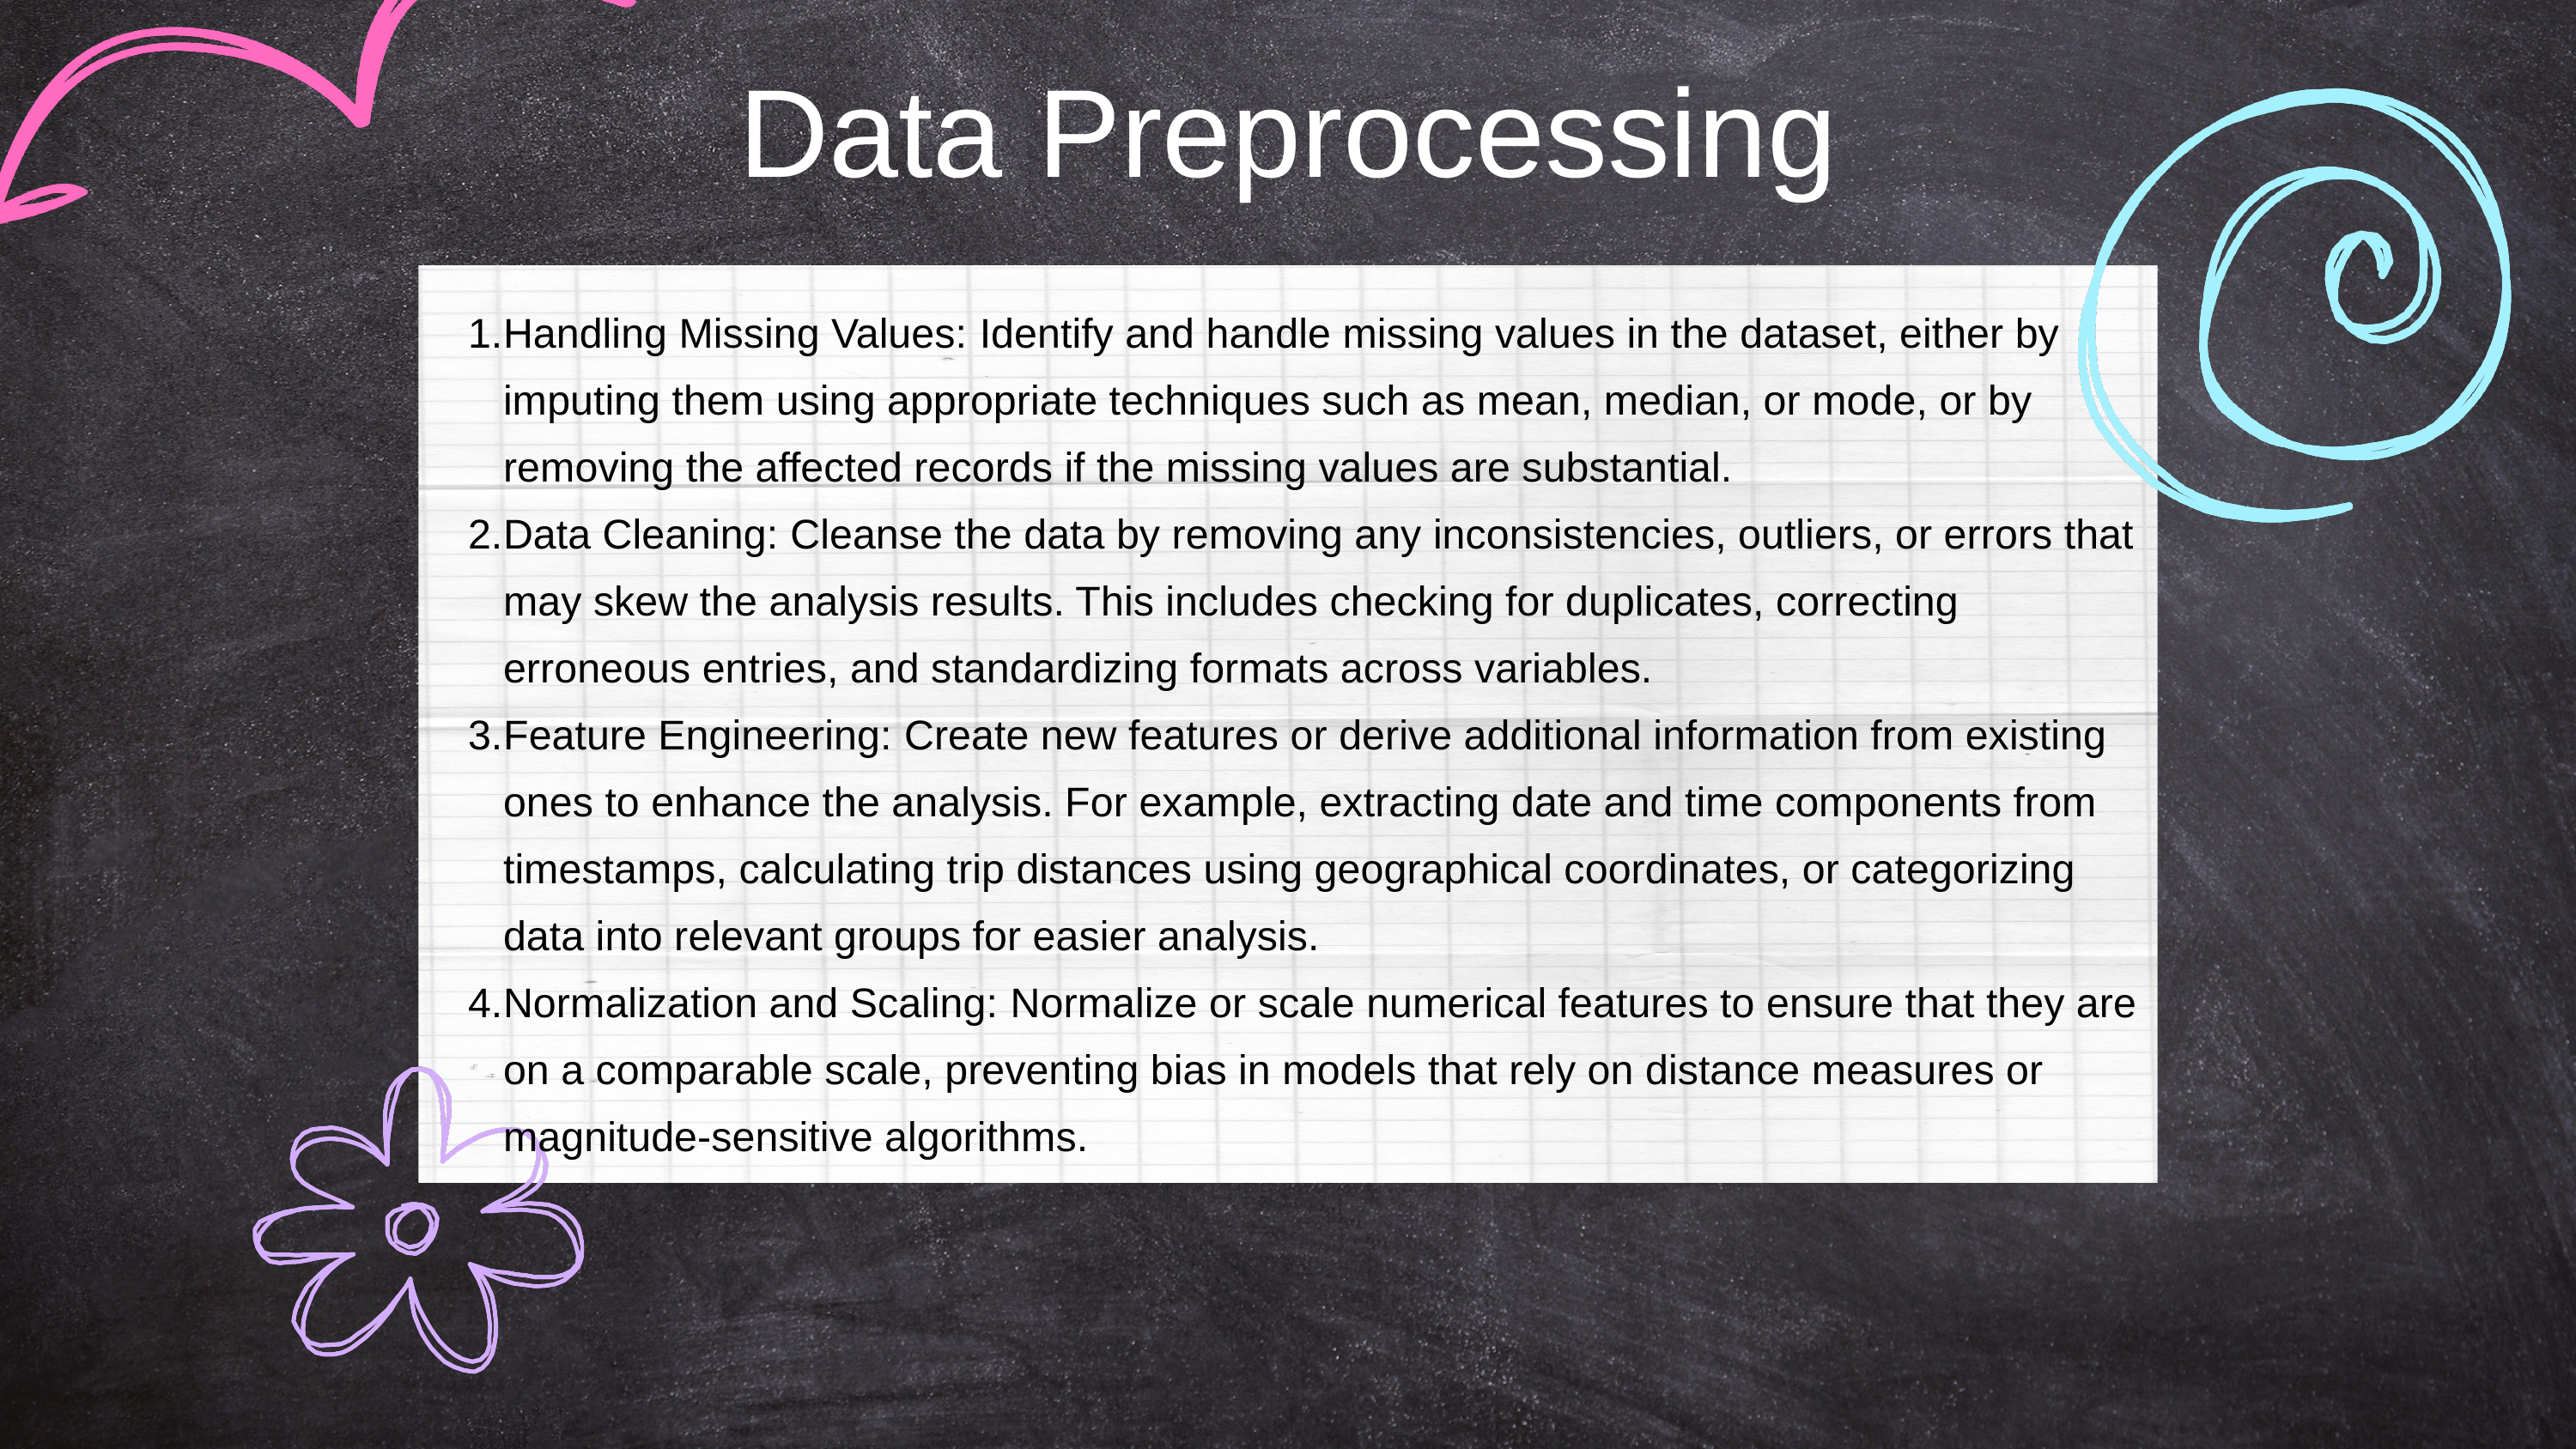

Data Preprocessing
Handling Missing Values: Identify and handle missing values in the dataset, either by imputing them using appropriate techniques such as mean, median, or mode, or by removing the affected records if the missing values are substantial.
Data Cleaning: Cleanse the data by removing any inconsistencies, outliers, or errors that may skew the analysis results. This includes checking for duplicates, correcting erroneous entries, and standardizing formats across variables.
Feature Engineering: Create new features or derive additional information from existing ones to enhance the analysis. For example, extracting date and time components from timestamps, calculating trip distances using geographical coordinates, or categorizing data into relevant groups for easier analysis.
Normalization and Scaling: Normalize or scale numerical features to ensure that they are on a comparable scale, preventing bias in models that rely on distance measures or magnitude-sensitive algorithms.